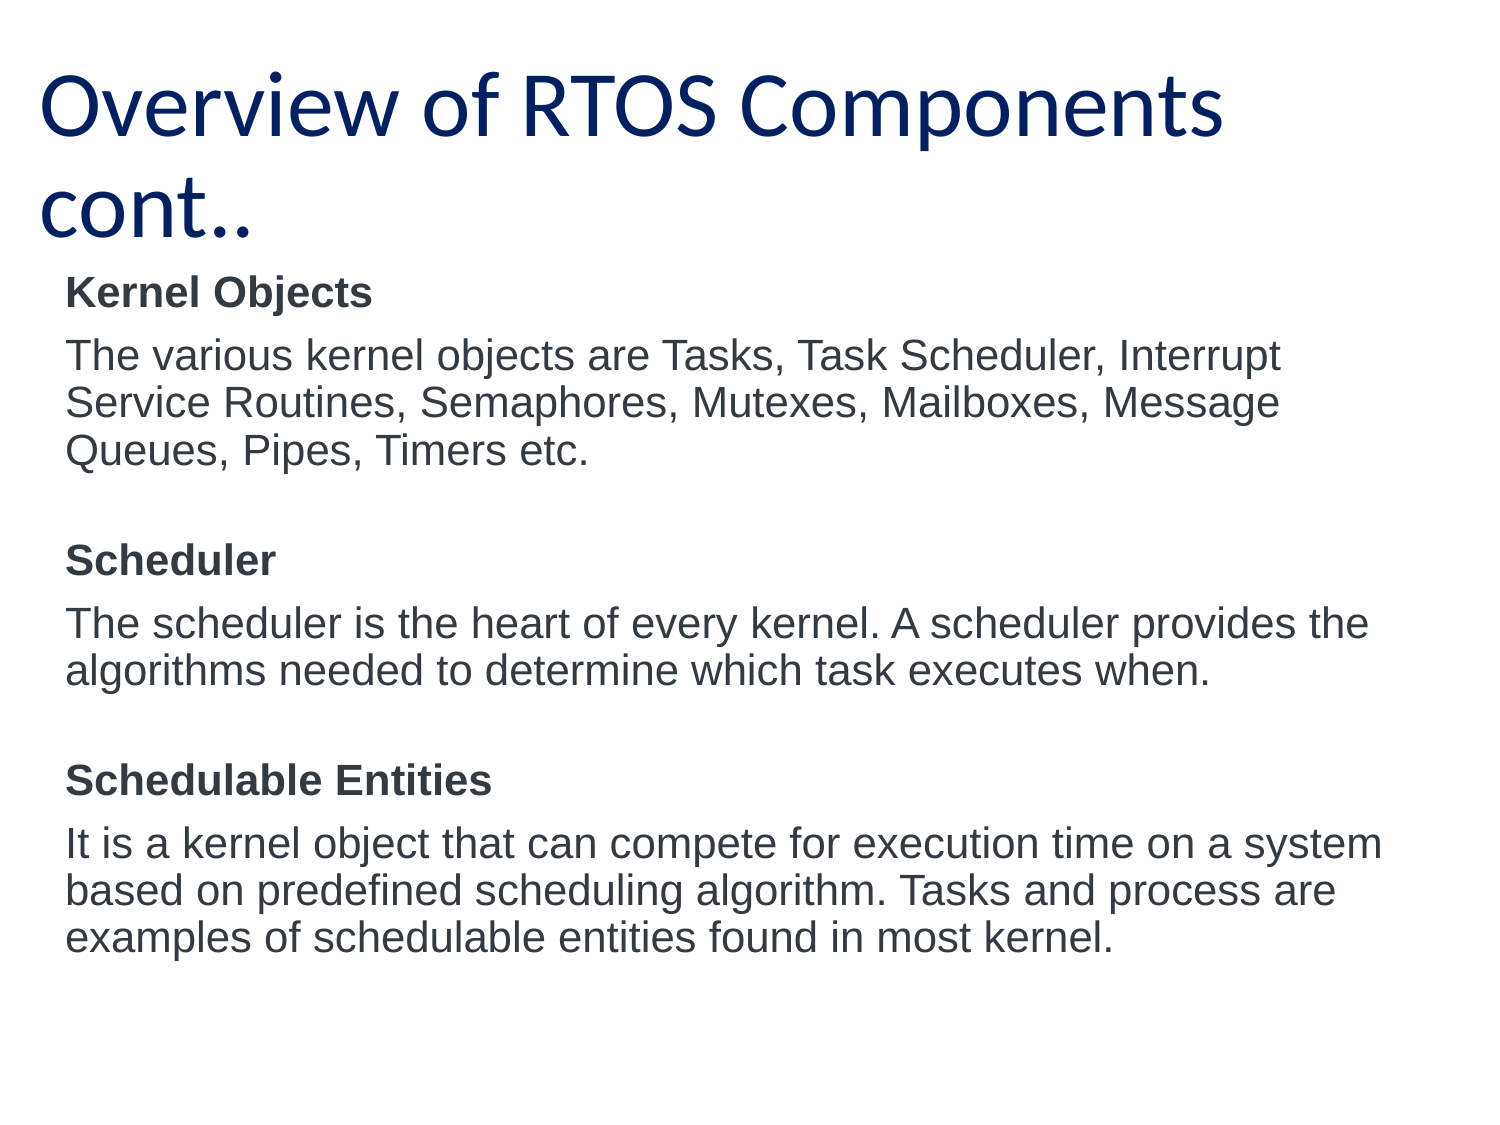

# Overview of RTOS Components cont..
Kernel Objects
The various kernel objects are Tasks, Task Scheduler, Interrupt Service Routines, Semaphores, Mutexes, Mailboxes, Message Queues, Pipes, Timers etc.
Scheduler
The scheduler is the heart of every kernel. A scheduler provides the algorithms needed to determine which task executes when.
Schedulable Entities
It is a kernel object that can compete for execution time on a system based on predefined scheduling algorithm. Tasks and process are examples of schedulable entities found in most kernel.